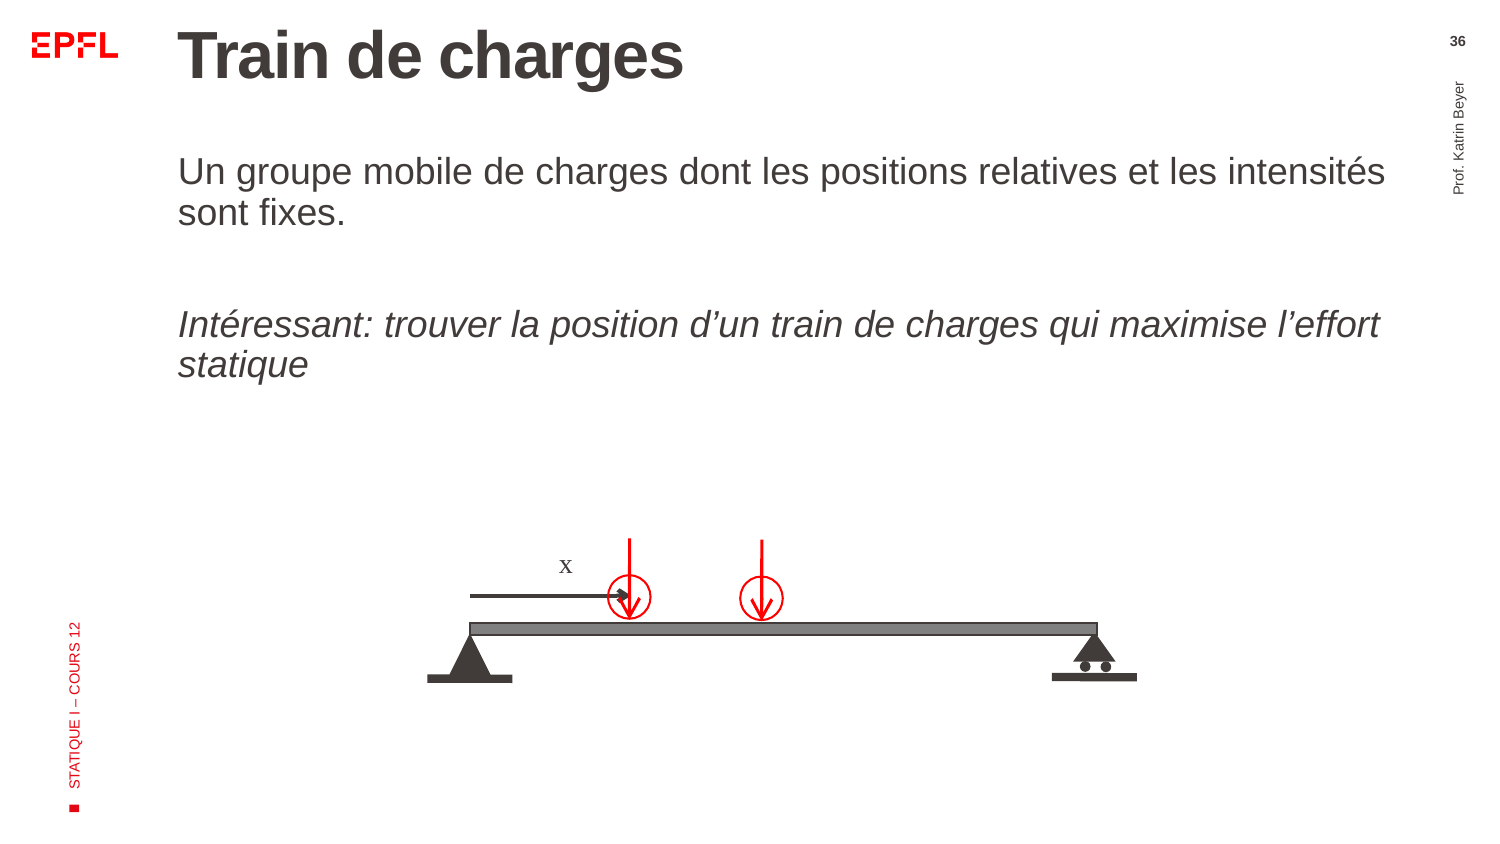

# Train de charges
36
Un groupe mobile de charges dont les positions relatives et les intensités sont fixes.

Intéressant: trouver la position d’un train de charges qui maximise l’effort statique
Prof. Katrin Beyer
STATIQUE I – COURS 12
x